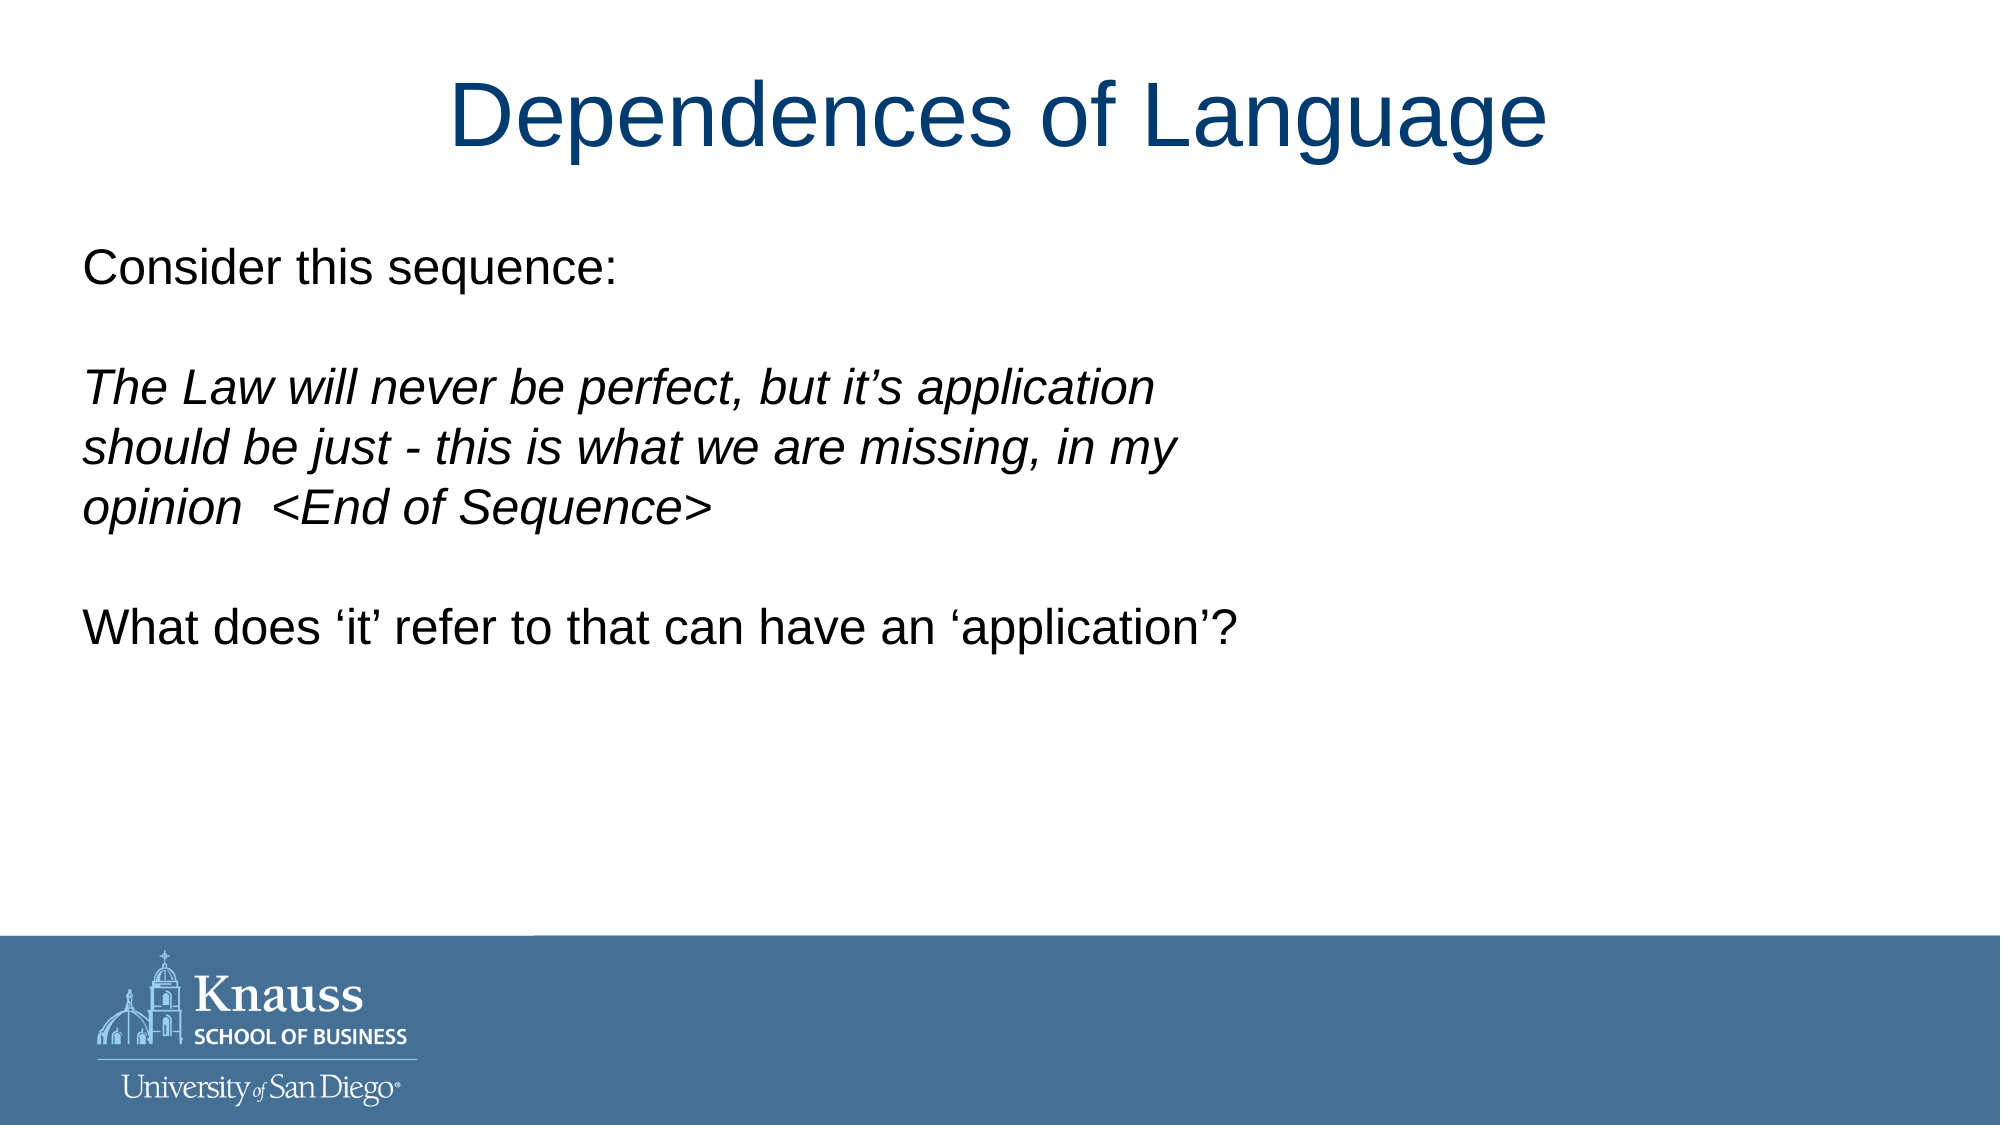

Dependences of Language
Consider this sequence:

The Law will never be perfect, but it’s application should be just - this is what we are missing, in my opinion  <End of Sequence>

What does ‘it’ refer to that can have an ‘application’?